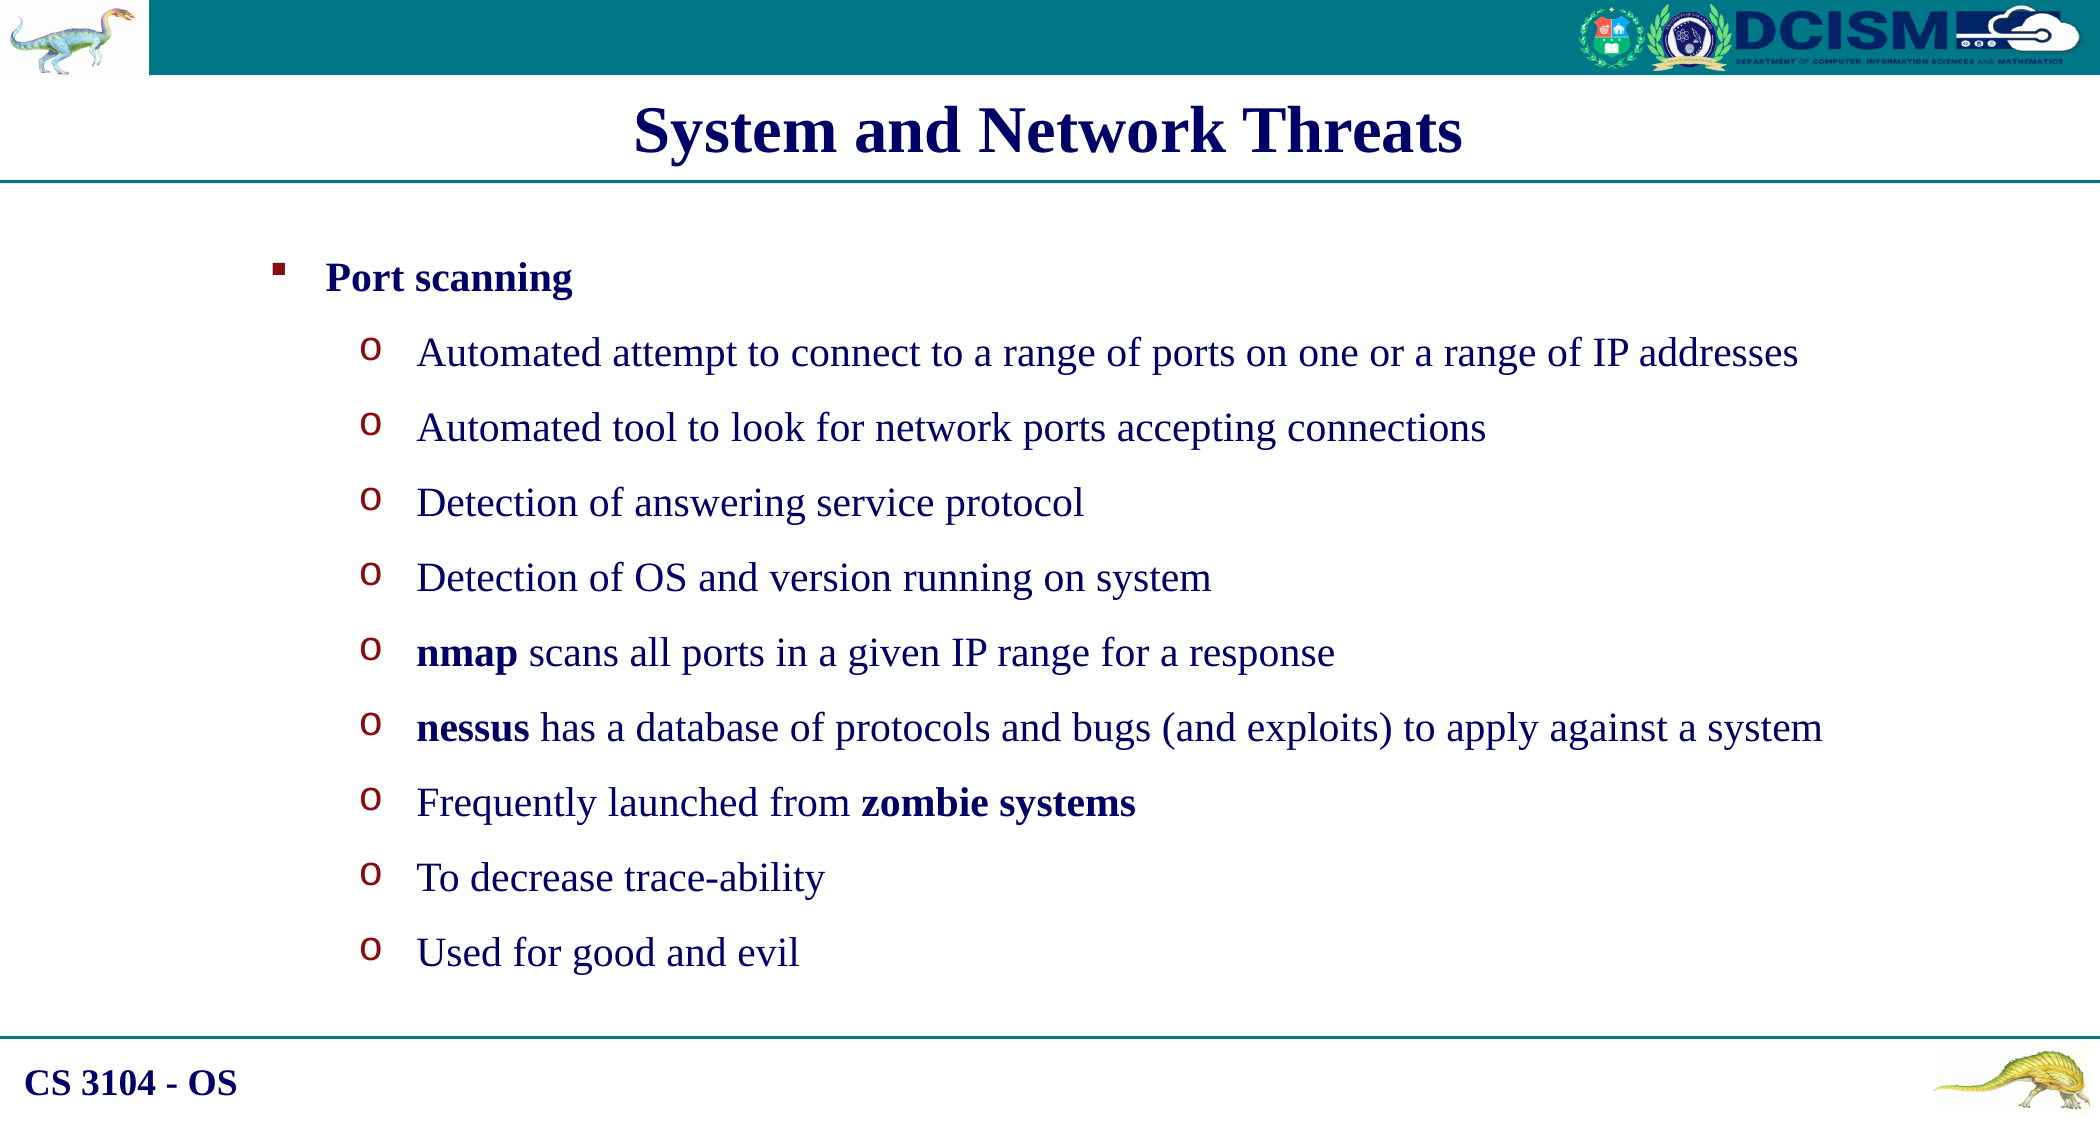

System and Network Threats
Port scanning
Automated attempt to connect to a range of ports on one or a range of IP addresses
Automated tool to look for network ports accepting connections
Detection of answering service protocol
Detection of OS and version running on system
nmap scans all ports in a given IP range for a response
nessus has a database of protocols and bugs (and exploits) to apply against a system
Frequently launched from zombie systems
To decrease trace-ability
Used for good and evil